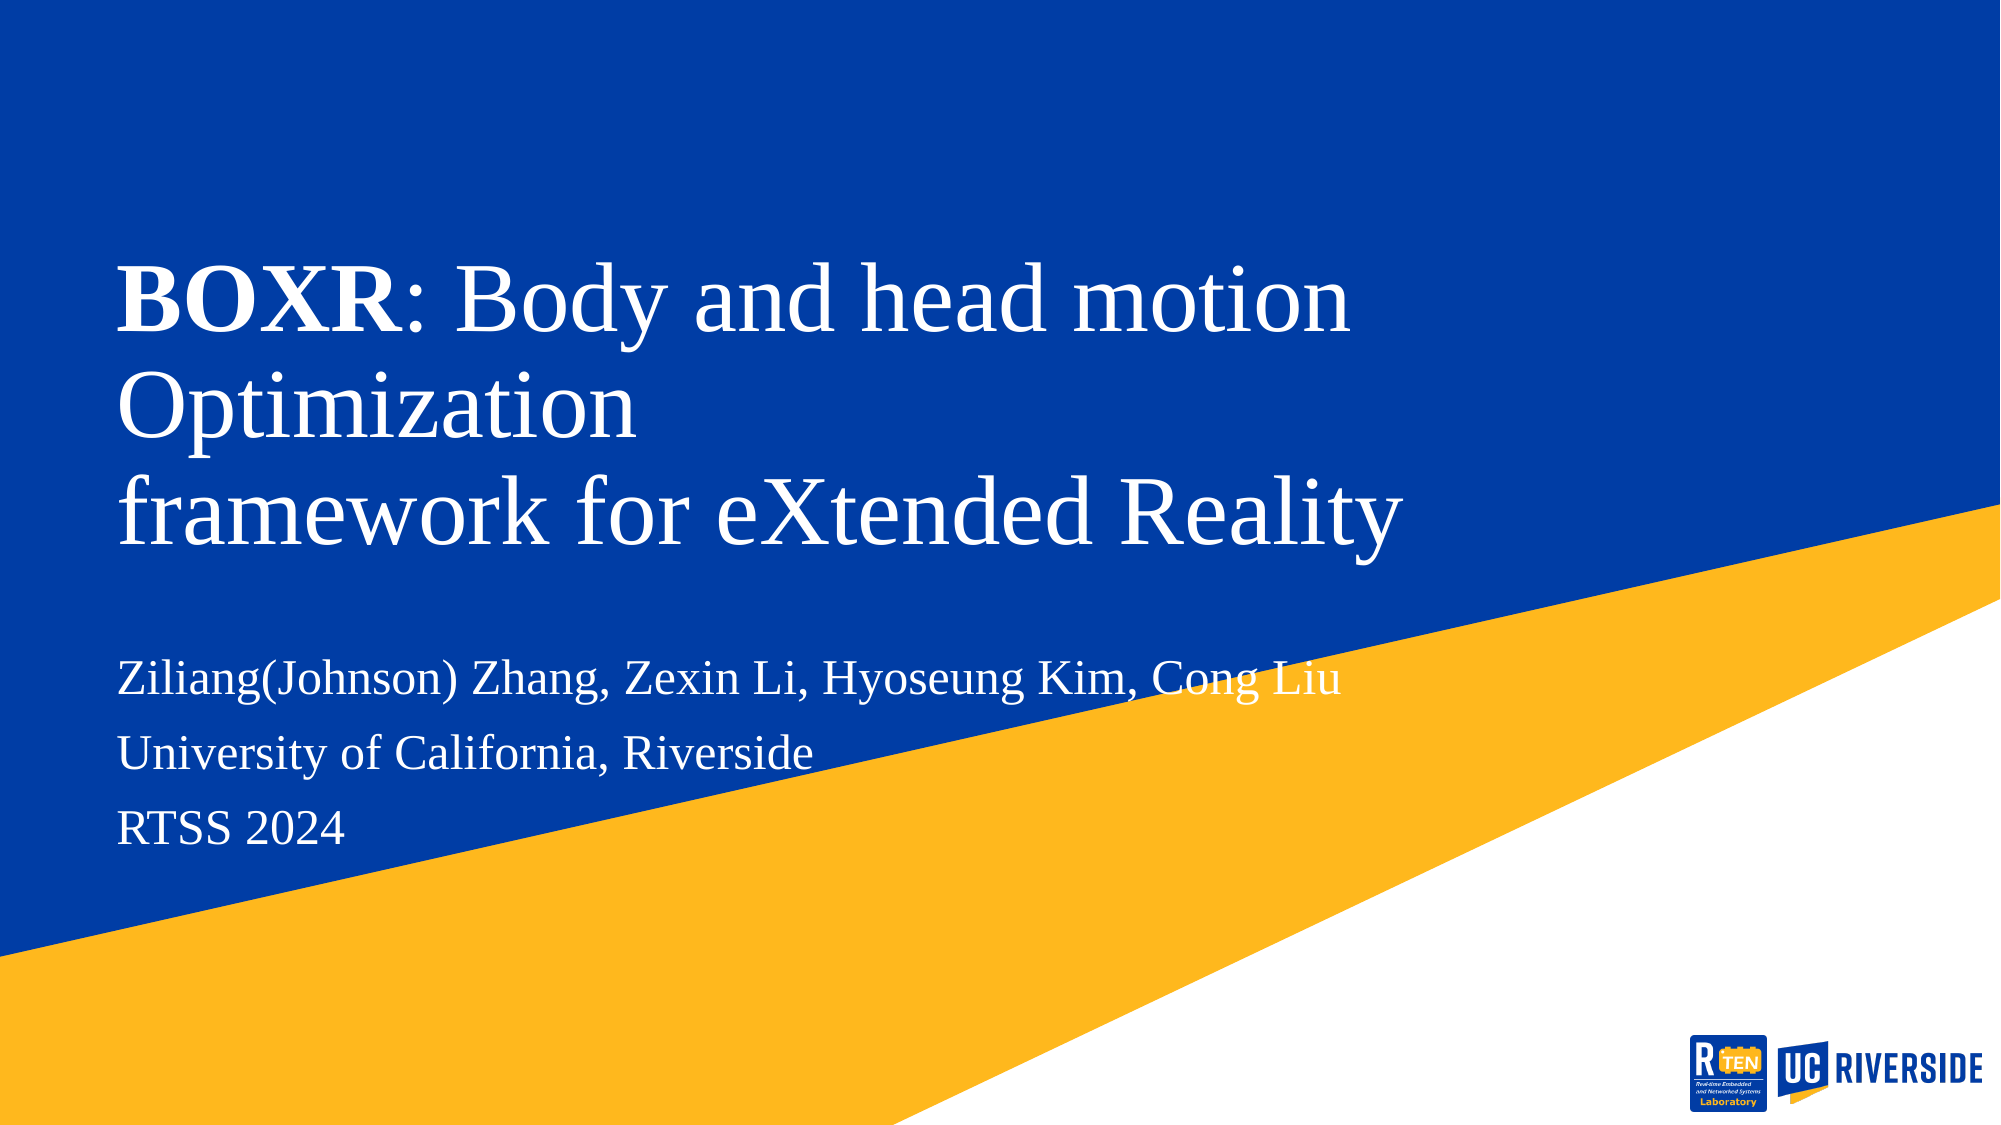

# BOXR: Body and head motion Optimization framework for eXtended Reality
Ziliang(Johnson) Zhang, Zexin Li, Hyoseung Kim, Cong Liu
University of California, Riverside
RTSS 2024